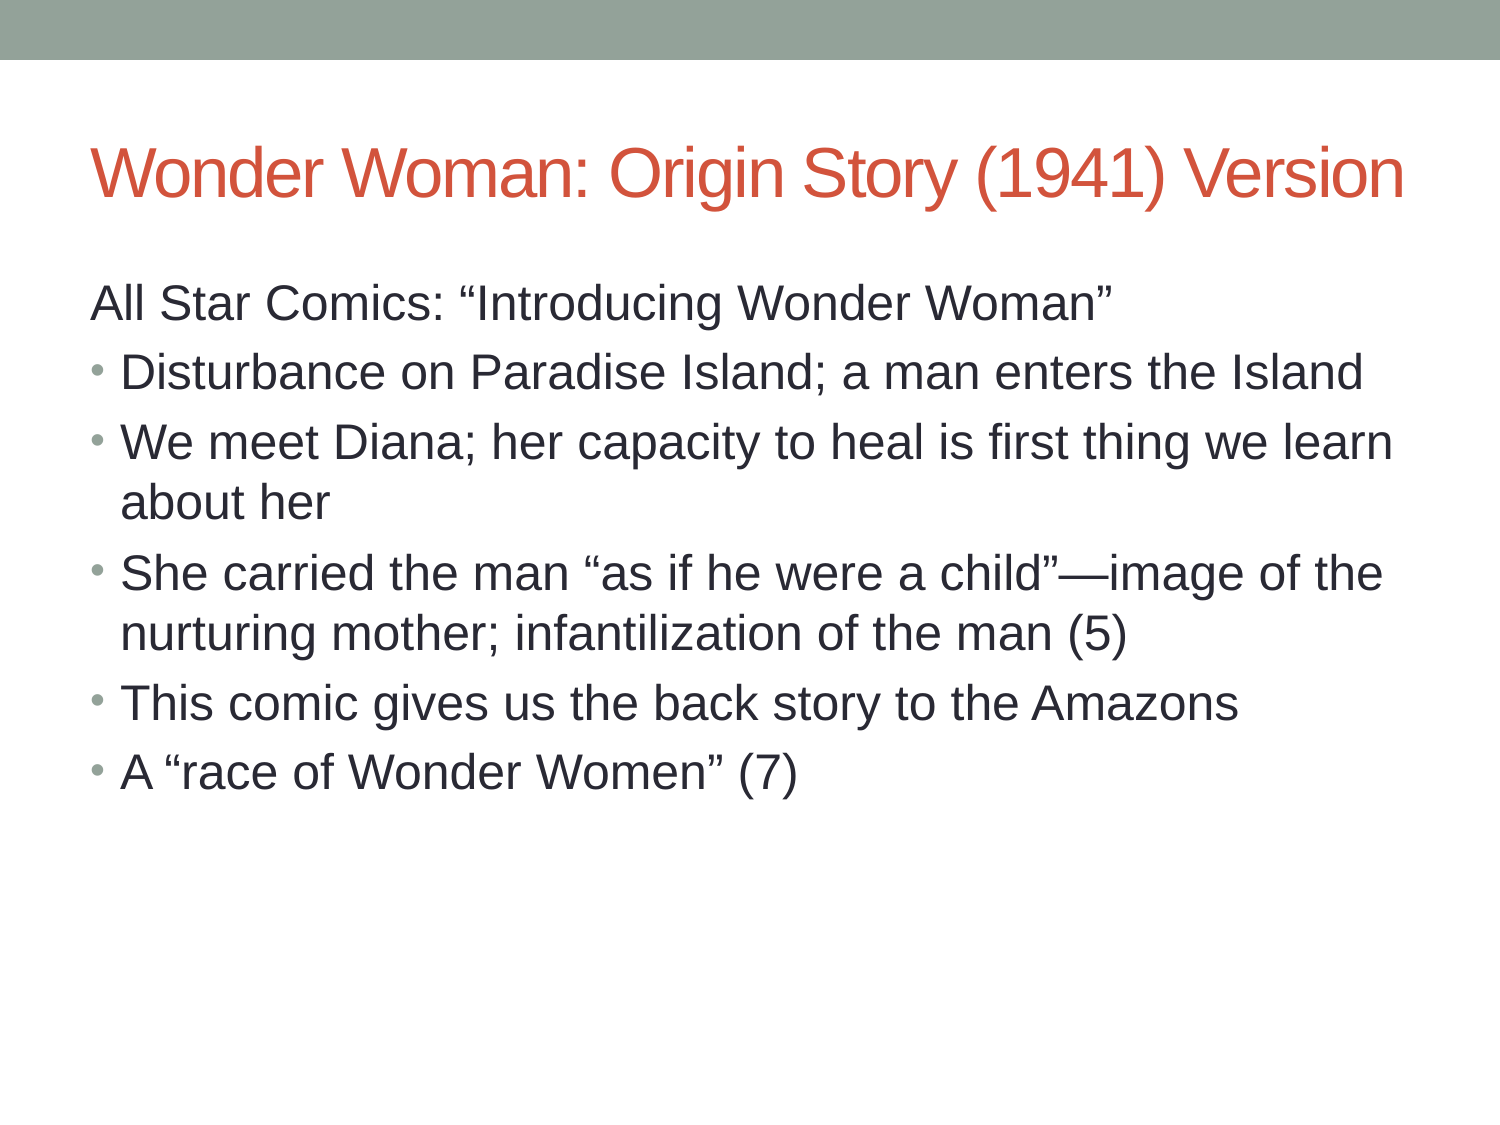

# Wonder Woman: Origin Story (1941) Version
All Star Comics: “Introducing Wonder Woman”
Disturbance on Paradise Island; a man enters the Island
We meet Diana; her capacity to heal is first thing we learn about her
She carried the man “as if he were a child”—image of the nurturing mother; infantilization of the man (5)
This comic gives us the back story to the Amazons
A “race of Wonder Women” (7)